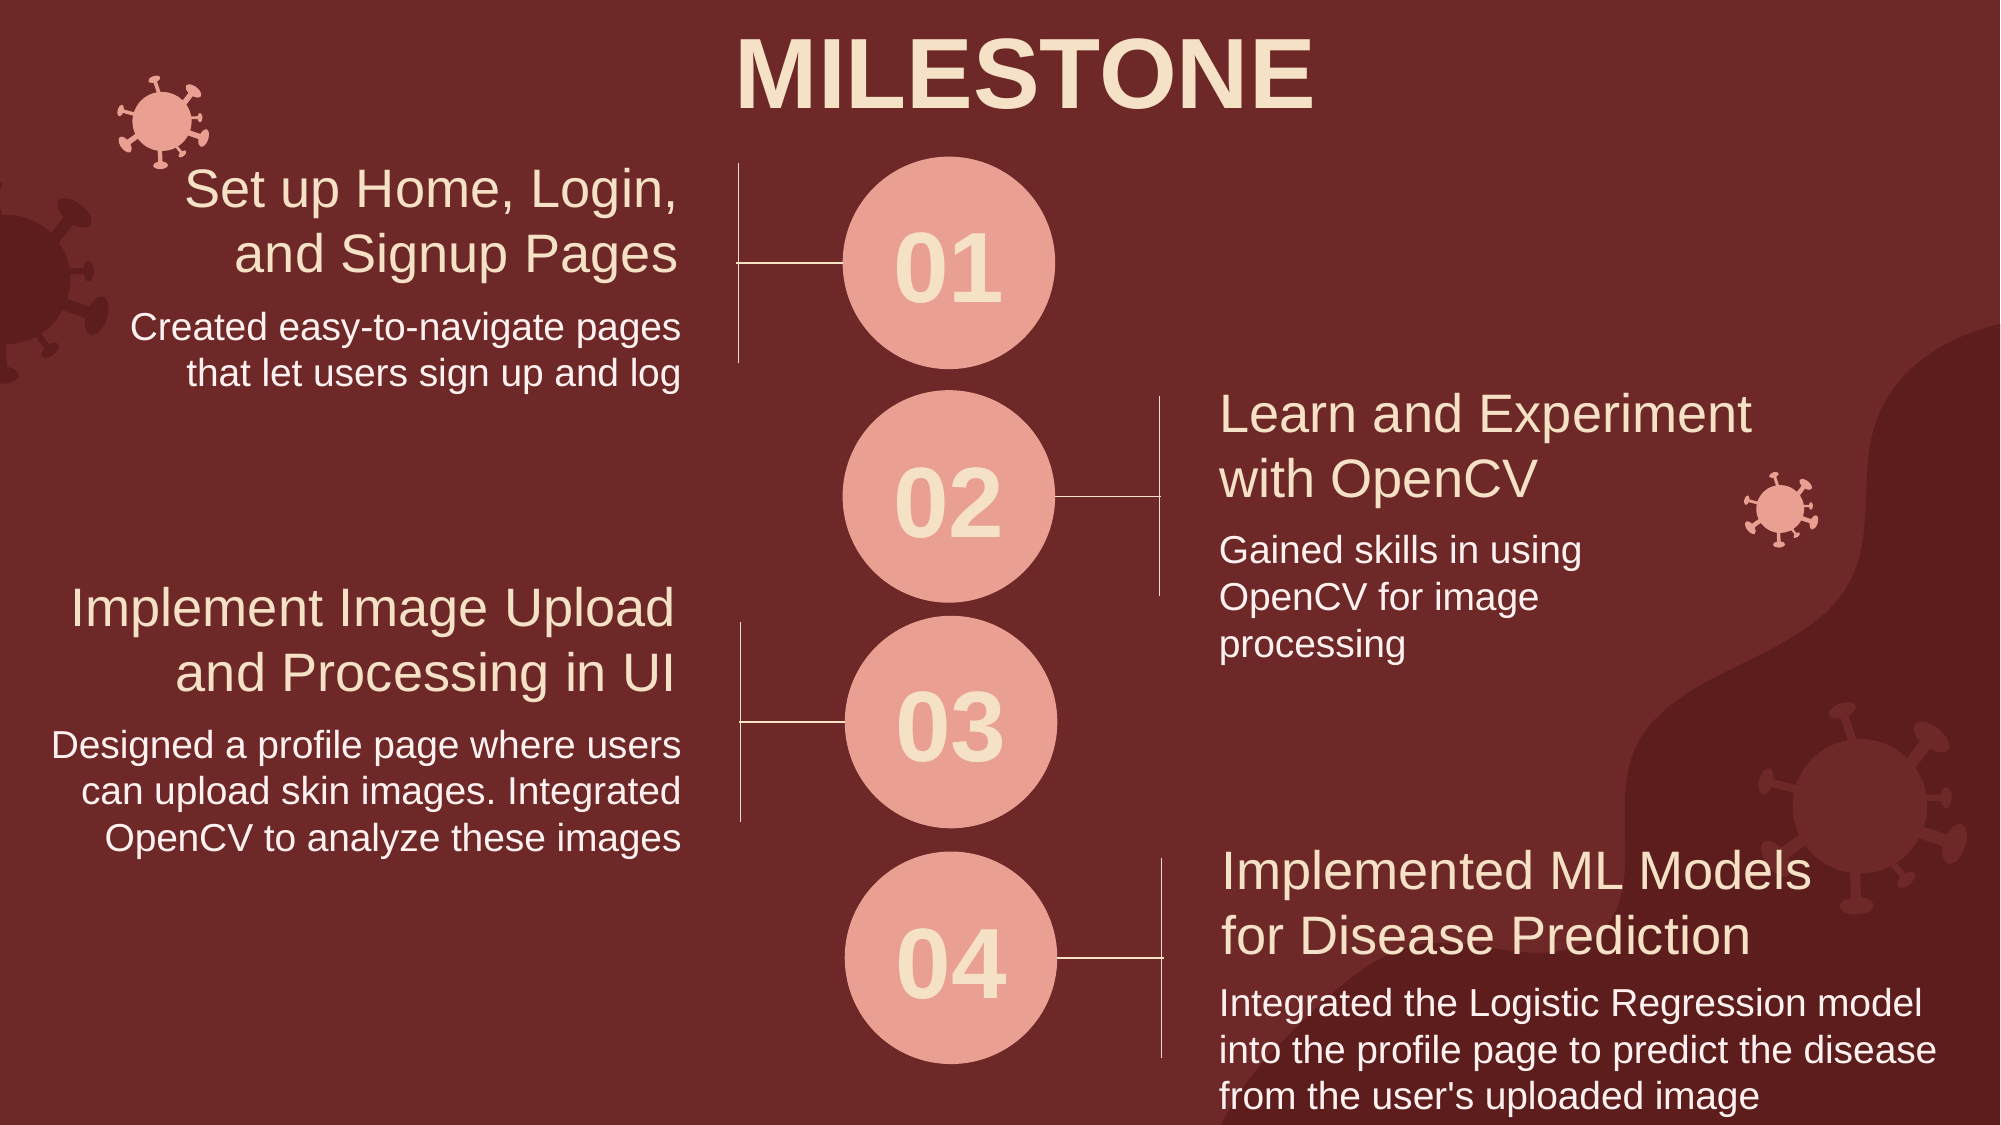

MILESTONE

Set up Home, Login, and Signup Pages
# 01
Created easy-to-navigate pages that let users sign up and log
Learn and Experiment with OpenCV

02
Gained skills in using OpenCV for image processing
Implement Image Upload and Processing in UI

03
Designed a profile page where users can upload skin images. Integrated OpenCV to analyze these images
Implemented ML Models for Disease Prediction

04
Integrated the Logistic Regression model into the profile page to predict the disease from the user's uploaded image